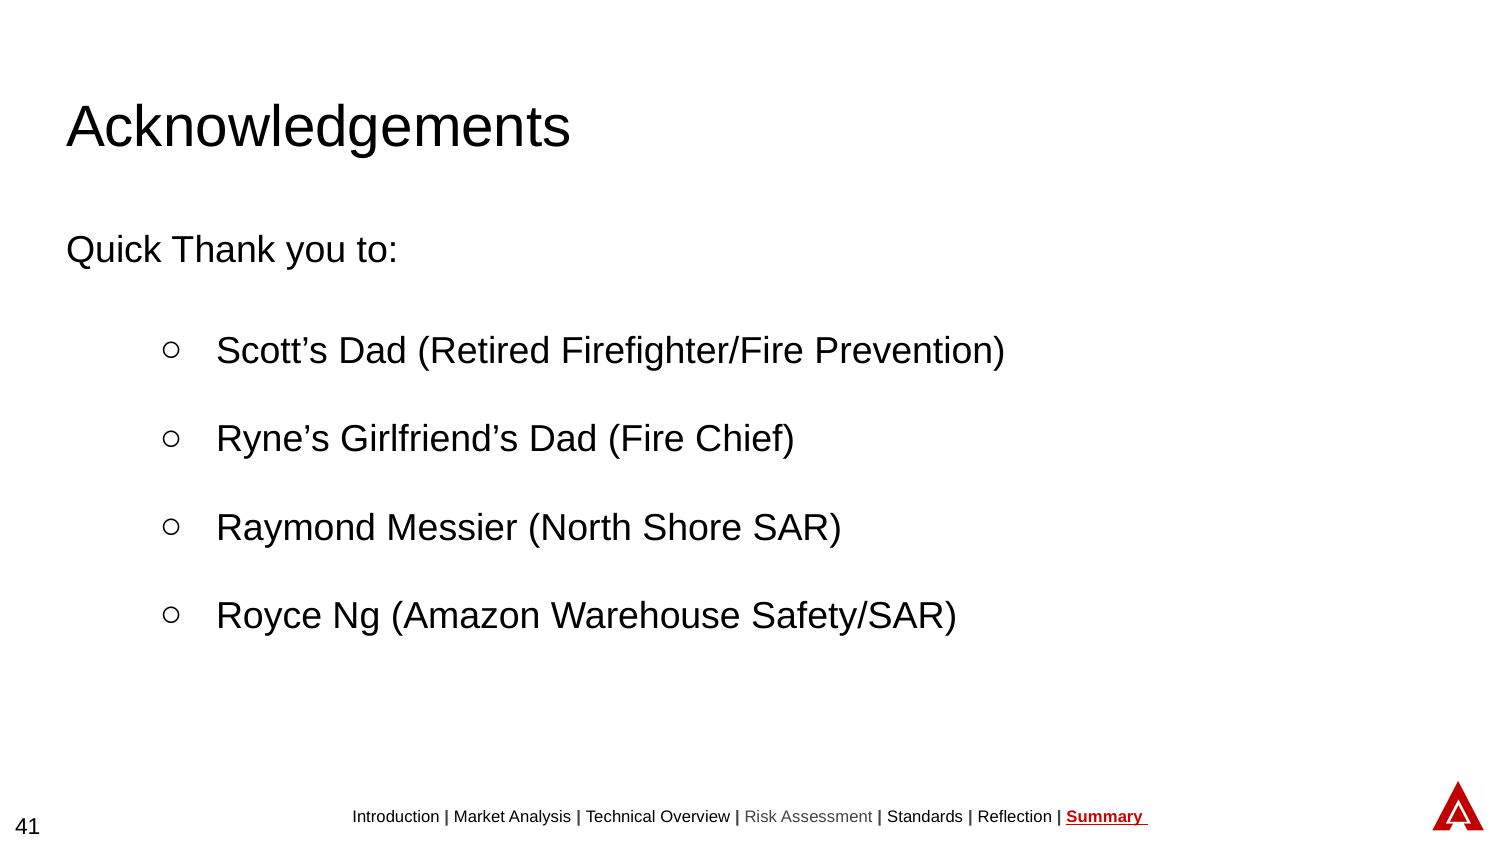

# Acknowledgements
Quick Thank you to:
Scott’s Dad (Retired Firefighter/Fire Prevention)
Ryne’s Girlfriend’s Dad (Fire Chief)
Raymond Messier (North Shore SAR)
Royce Ng (Amazon Warehouse Safety/SAR)
Introduction | Market Analysis | Technical Overview | Risk Assessment | Standards | Reflection | Summary
41